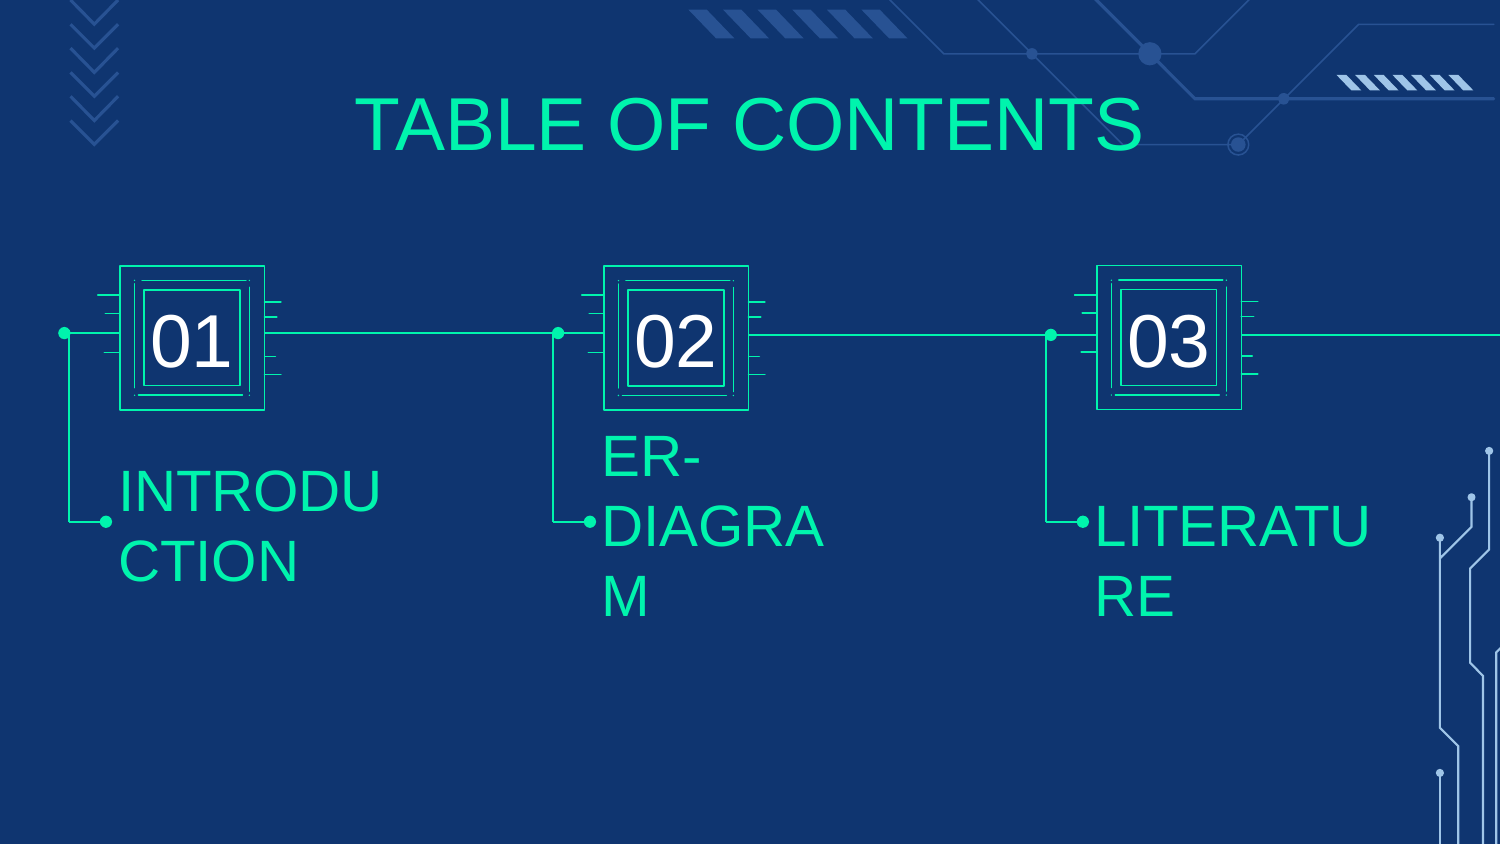

# TABLE OF CONTENTS
01
02
03
INTRODUCTION
ER-DIAGRAM
 LITERATURE